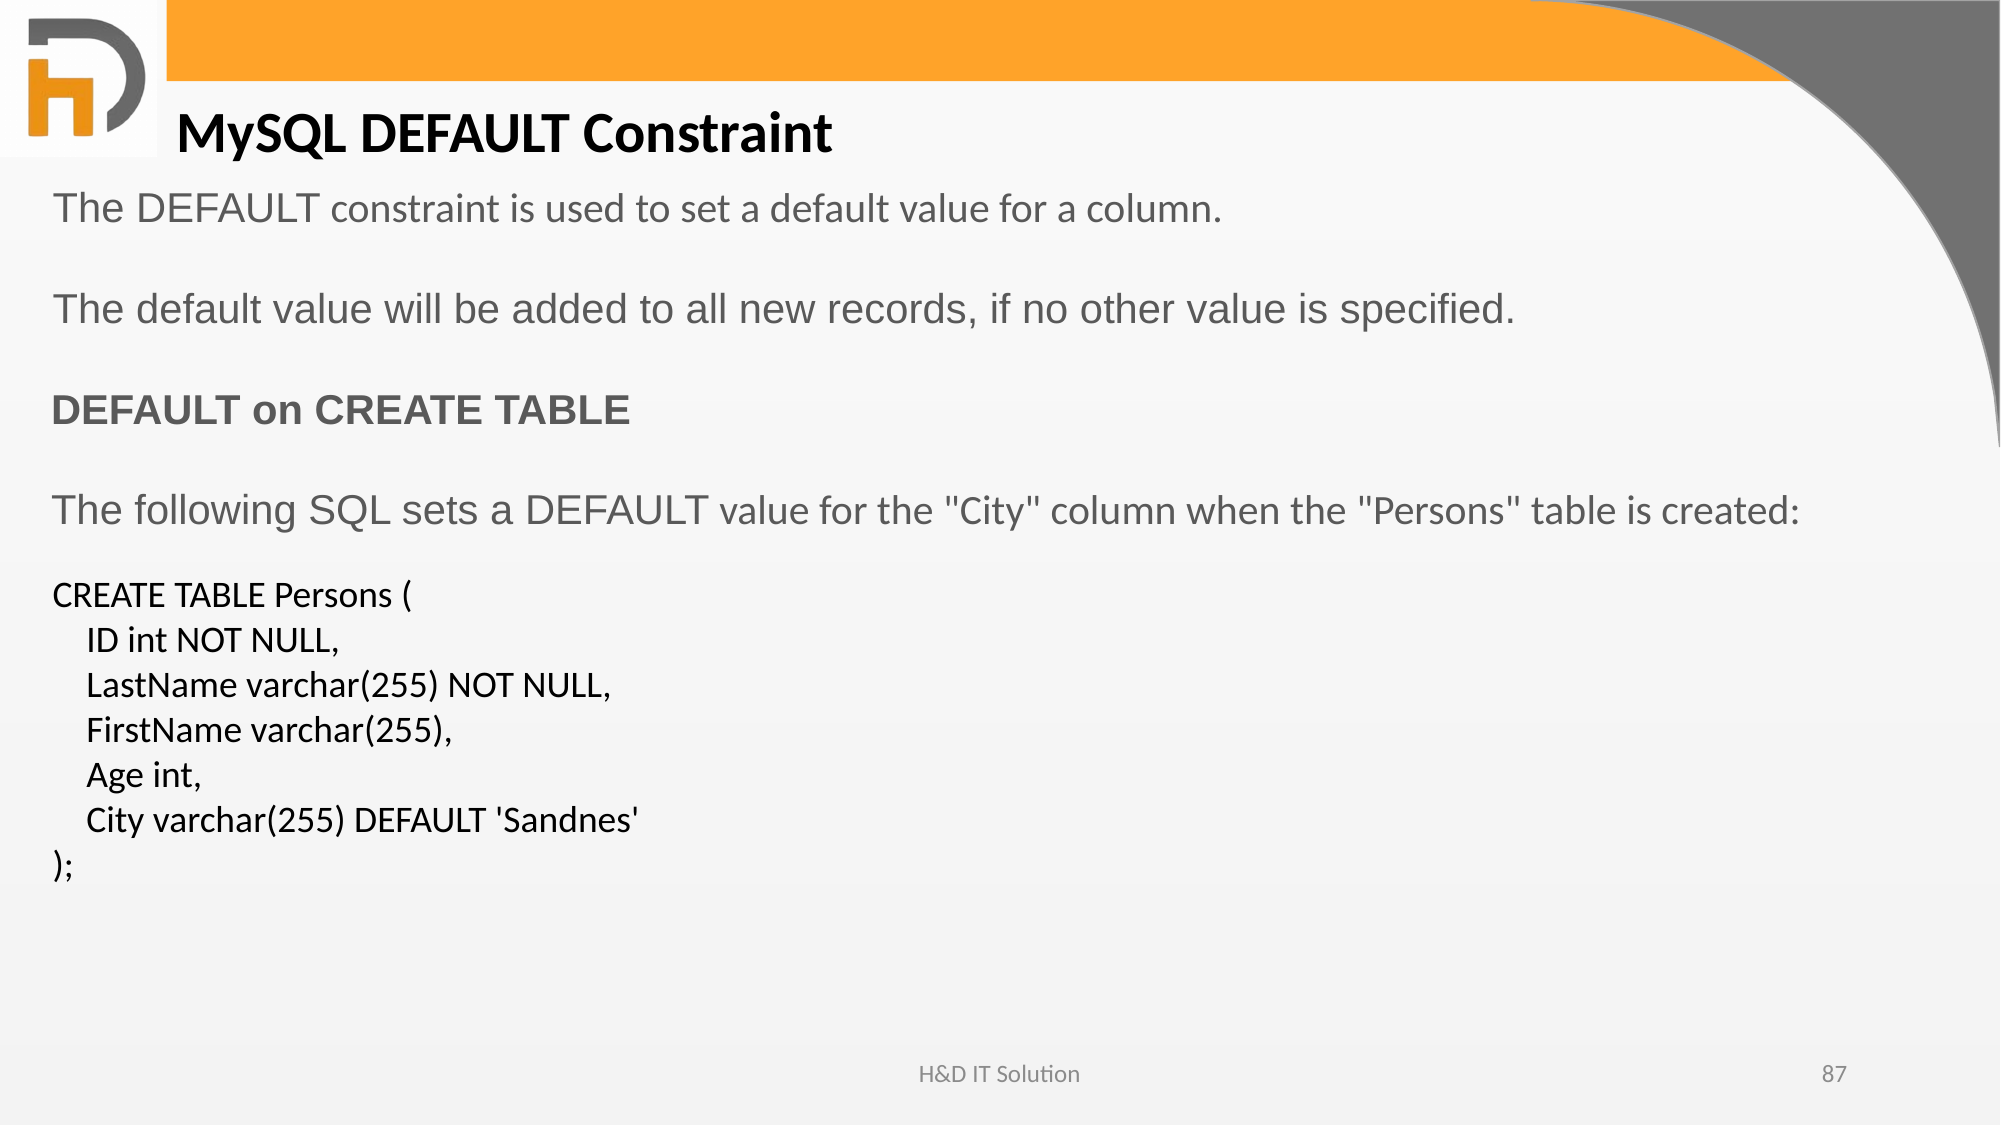

MySQL DEFAULT Constraint
The DEFAULT constraint is used to set a default value for a column.

The default value will be added to all new records, if no other value is specified.
DEFAULT on CREATE TABLE

The following SQL sets a DEFAULT value for the "City" column when the "Persons" table is created:
CREATE TABLE Persons (
    ID int NOT NULL,
    LastName varchar(255) NOT NULL,
    FirstName varchar(255),
    Age int,
    City varchar(255) DEFAULT 'Sandnes'
);
H&D IT Solution
87